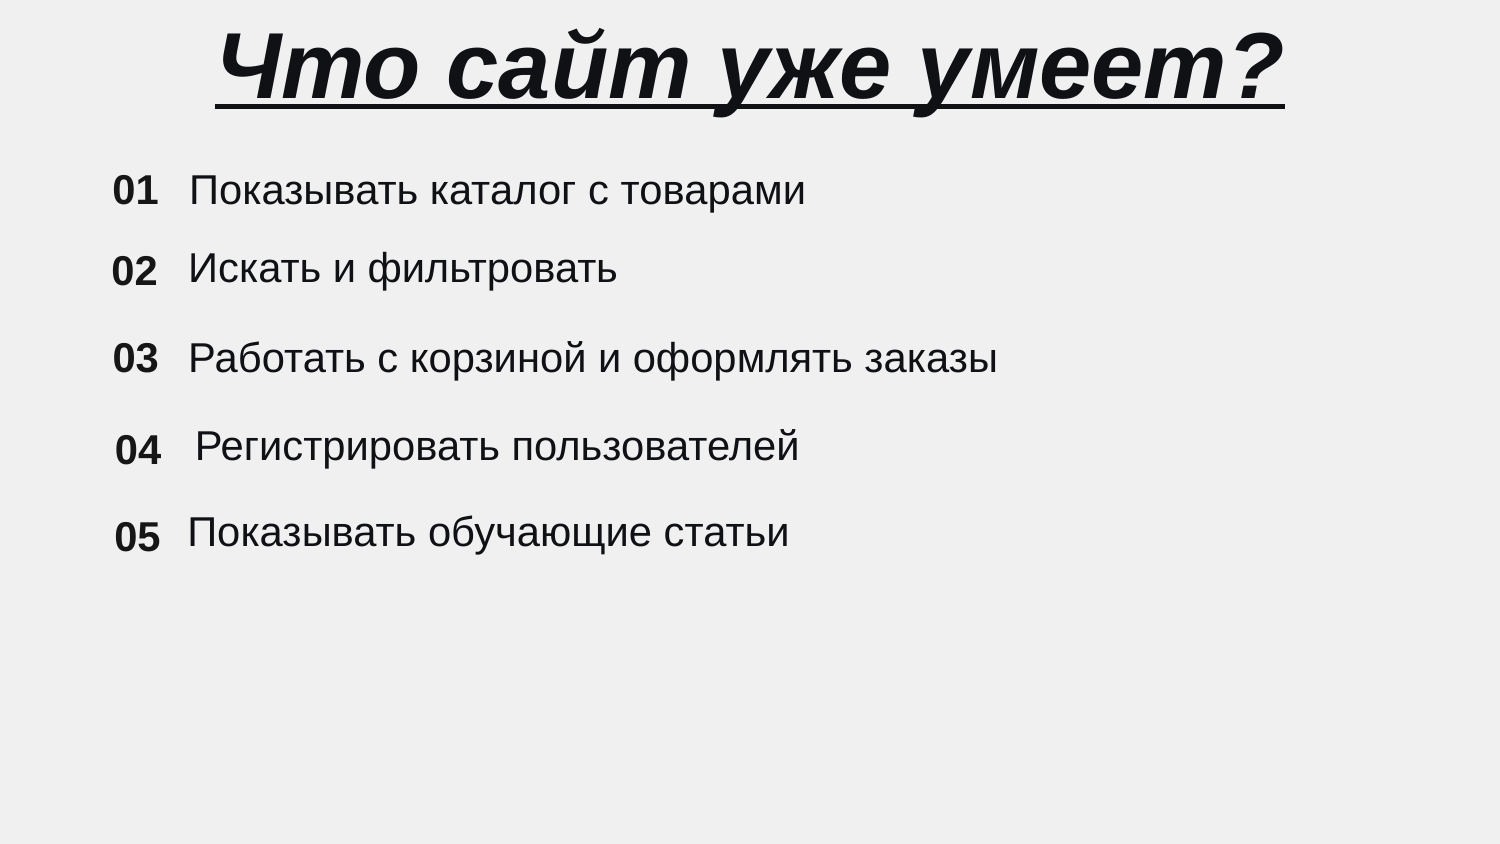

# Что сайт уже умеет?
01
Показывать каталог с товарами
Искать и фильтровать
02
03
Работать с корзиной и оформлять заказы
Регистрировать пользователей
04
Показывать обучающие статьи
05